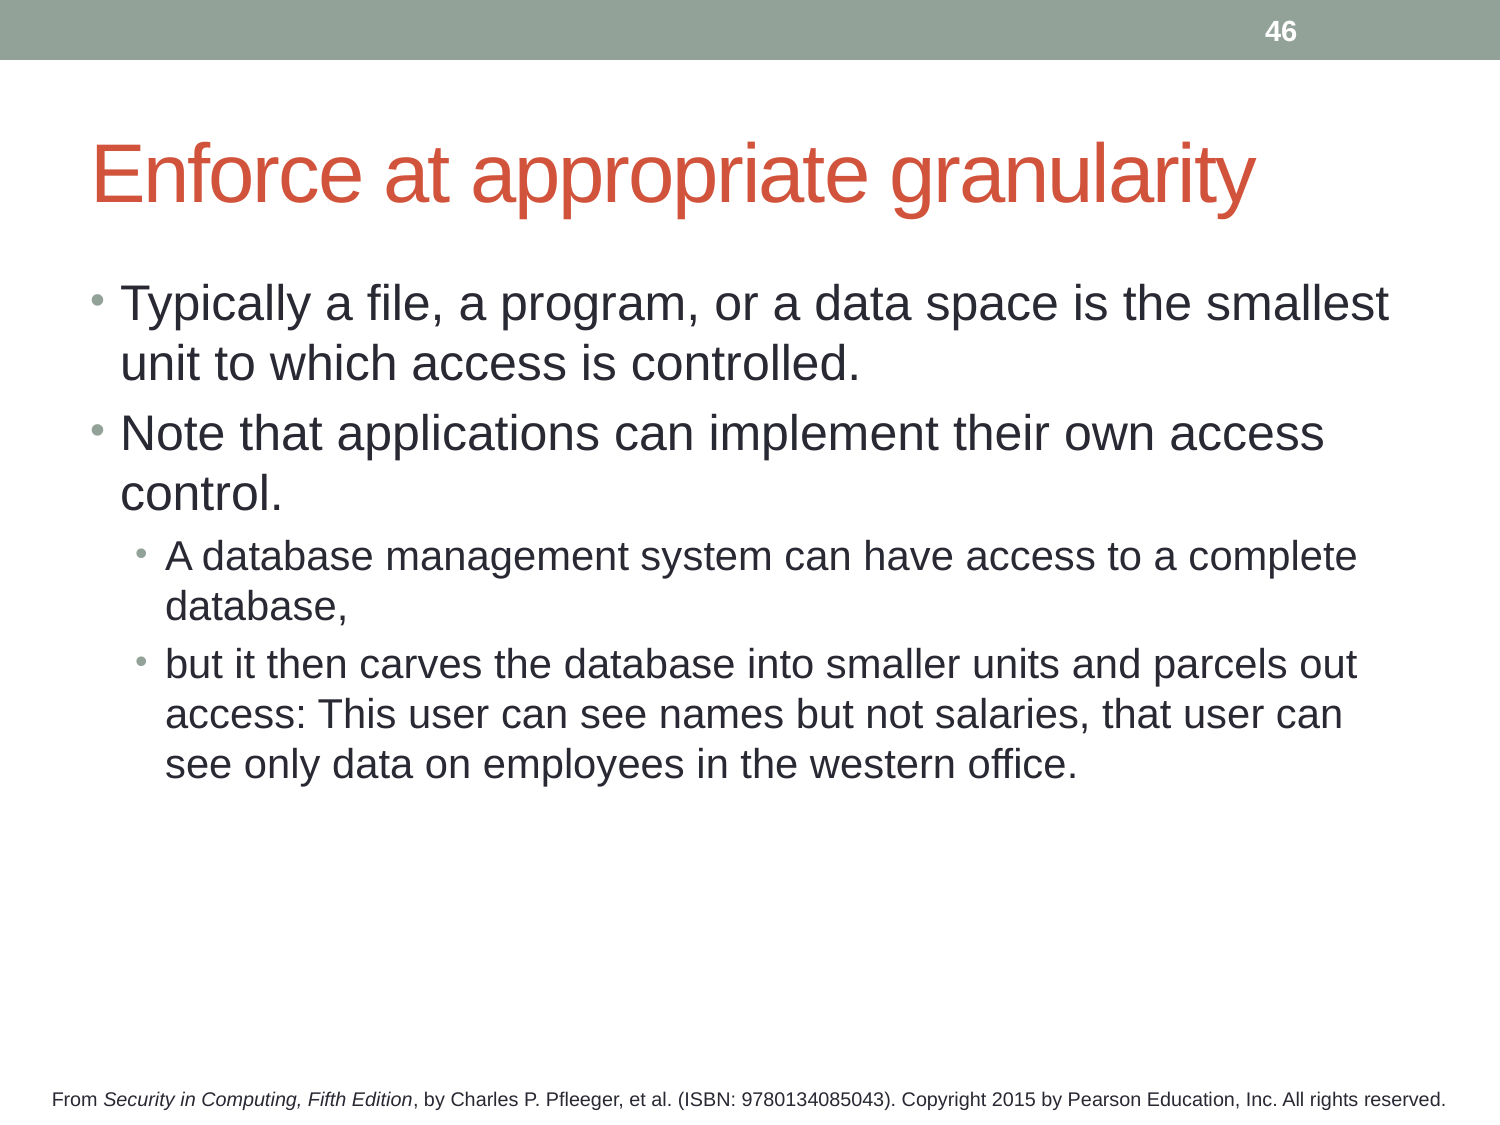

46
# Enforce at appropriate granularity
Typically a file, a program, or a data space is the smallest unit to which access is controlled.
Note that applications can implement their own access control.
A database management system can have access to a complete database,
but it then carves the database into smaller units and parcels out access: This user can see names but not salaries, that user can see only data on employees in the western office.
From Security in Computing, Fifth Edition, by Charles P. Pfleeger, et al. (ISBN: 9780134085043). Copyright 2015 by Pearson Education, Inc. All rights reserved.